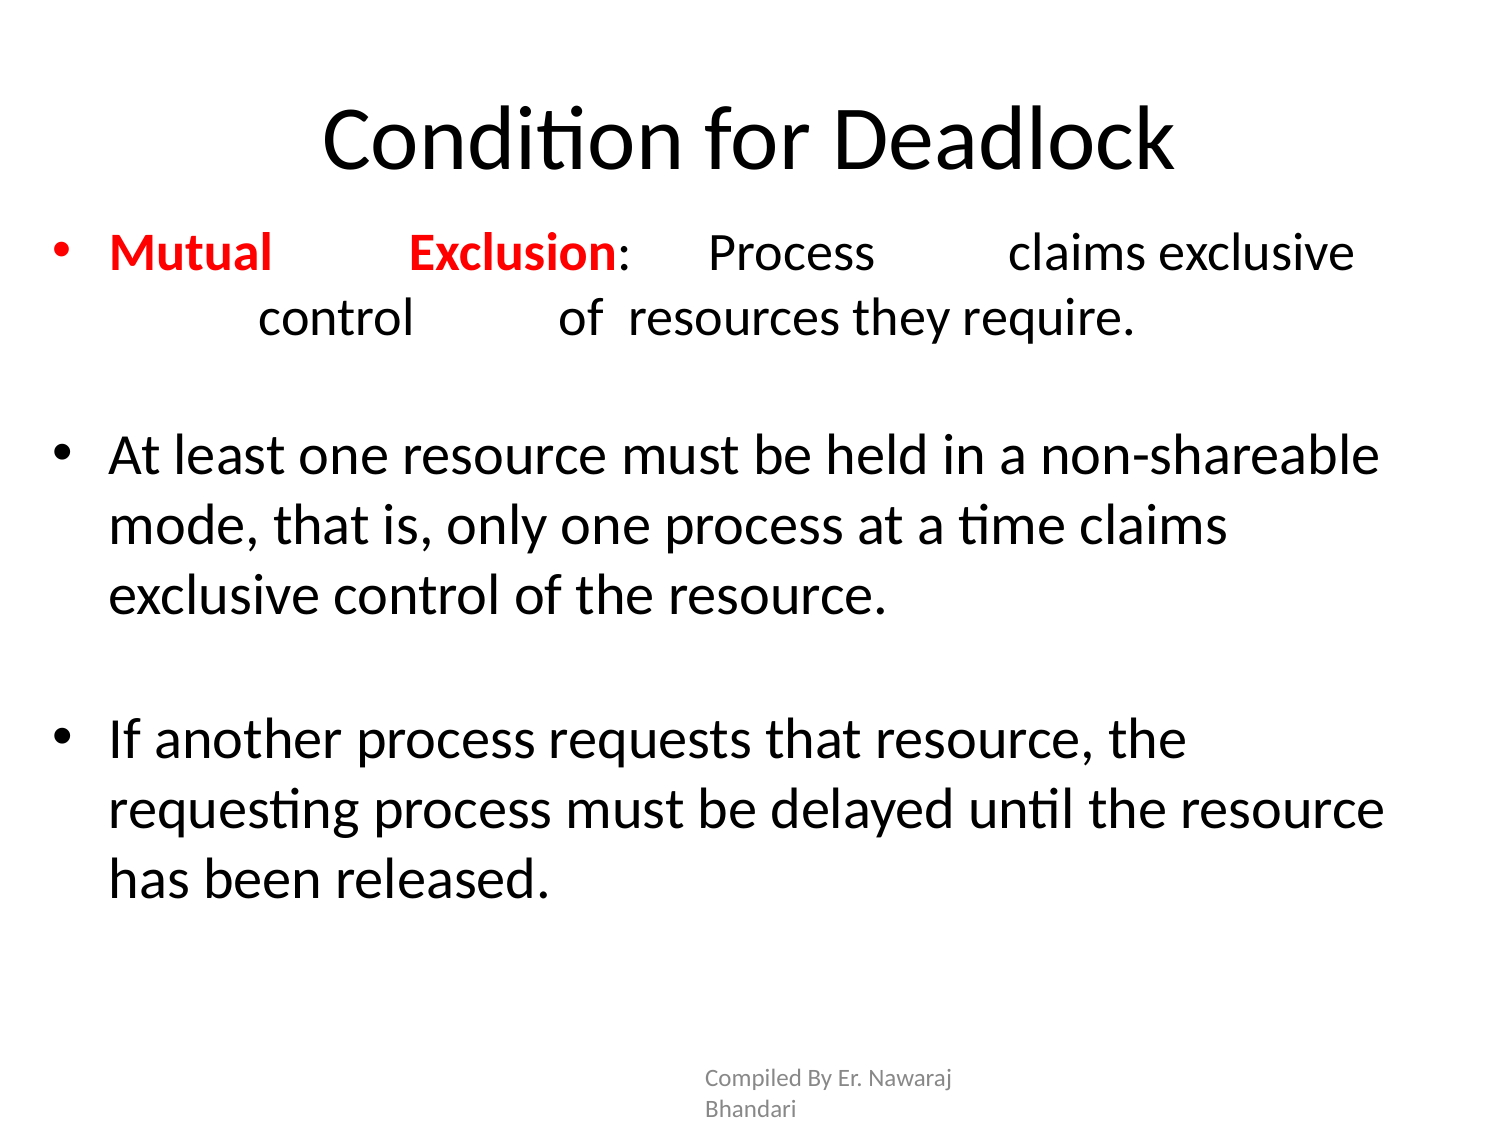

# Condition for Deadlock
Mutual	Exclusion:	Process	claims	exclusive	control	of  resources they require.

At least one resource must be held in a non-shareable mode, that is, only one process at a time claims exclusive control of the resource.

If another process requests that resource, the requesting process must be delayed until the resource has been released.

Compiled By Er. Nawaraj Bhandari